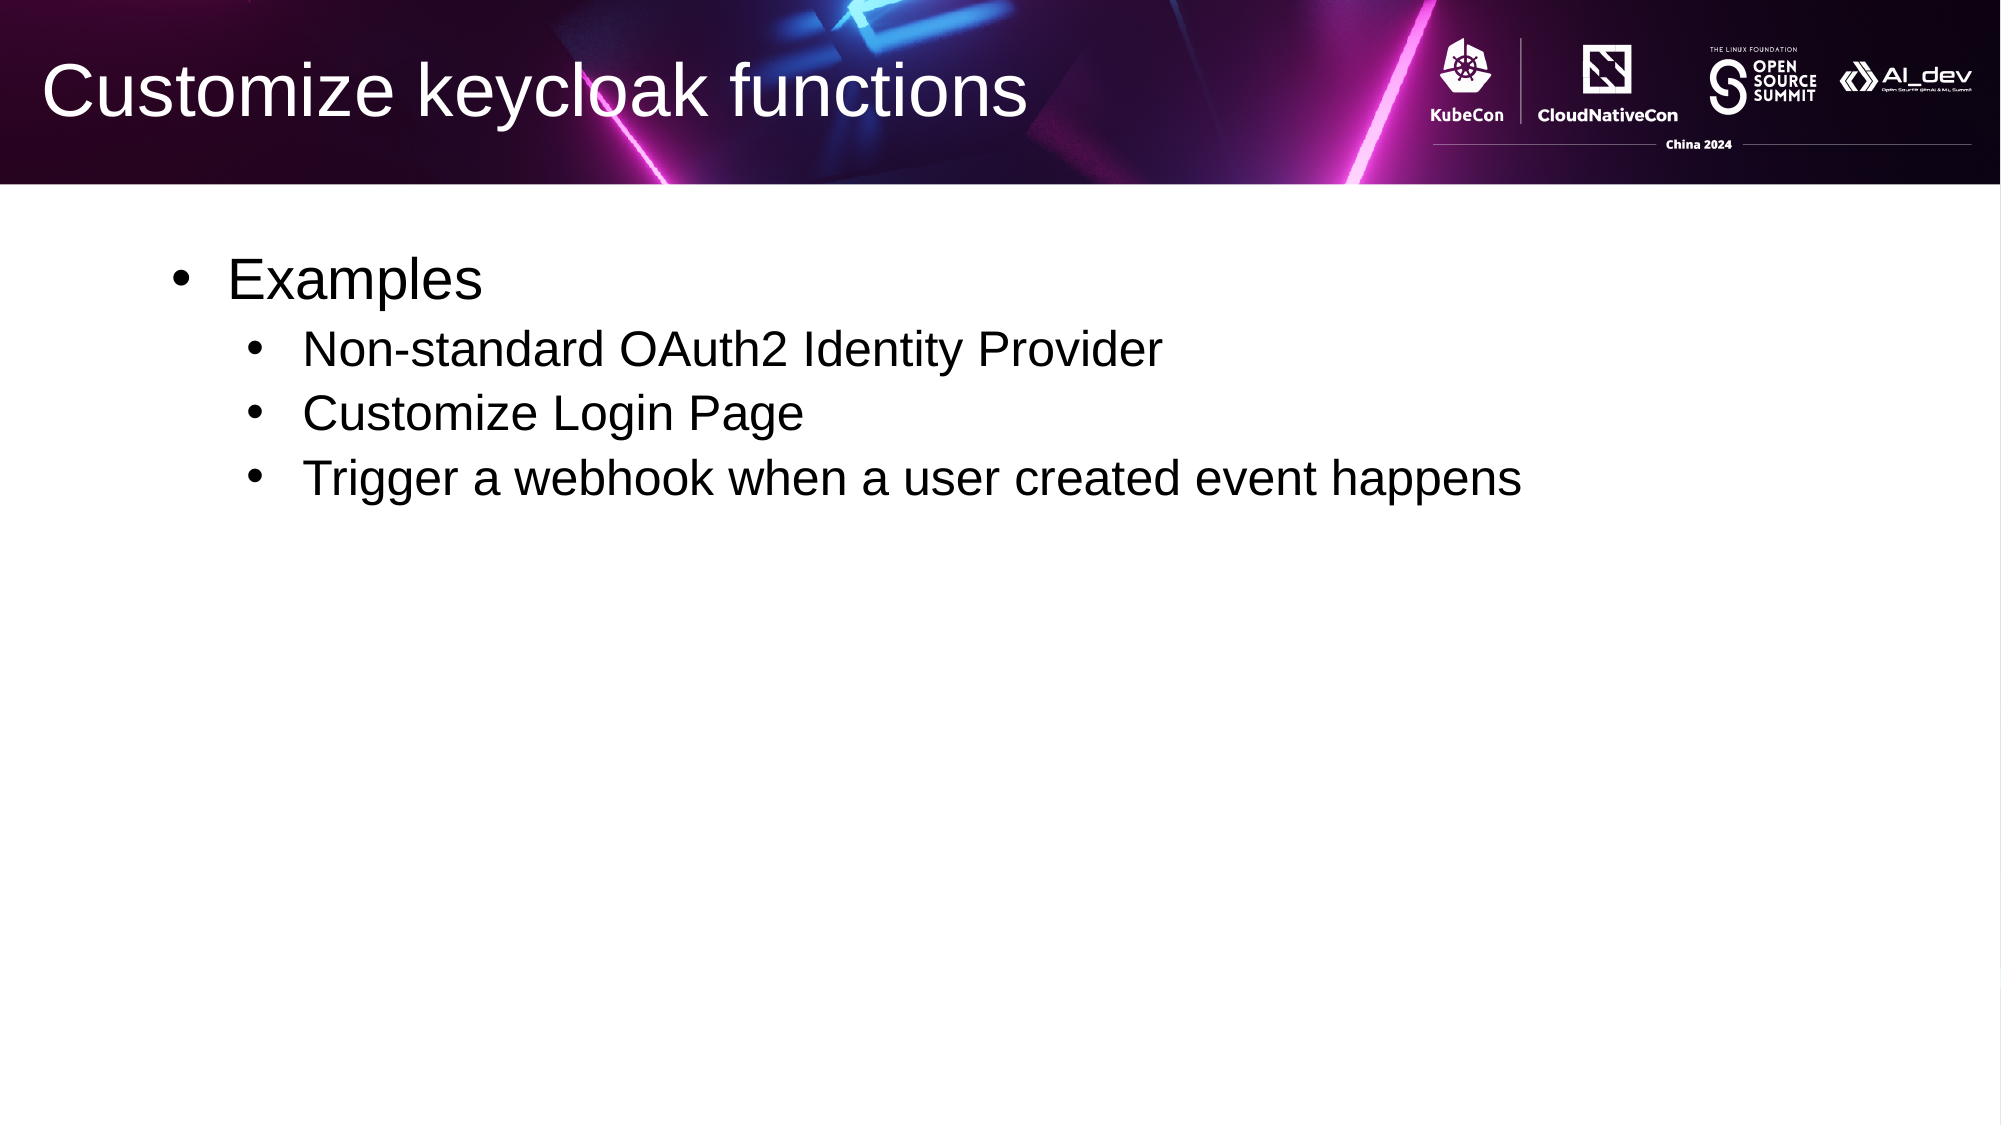

# Customize keycloak functions
Examples
Non-standard OAuth2 Identity Provider
Customize Login Page
Trigger a webhook when a user created event happens